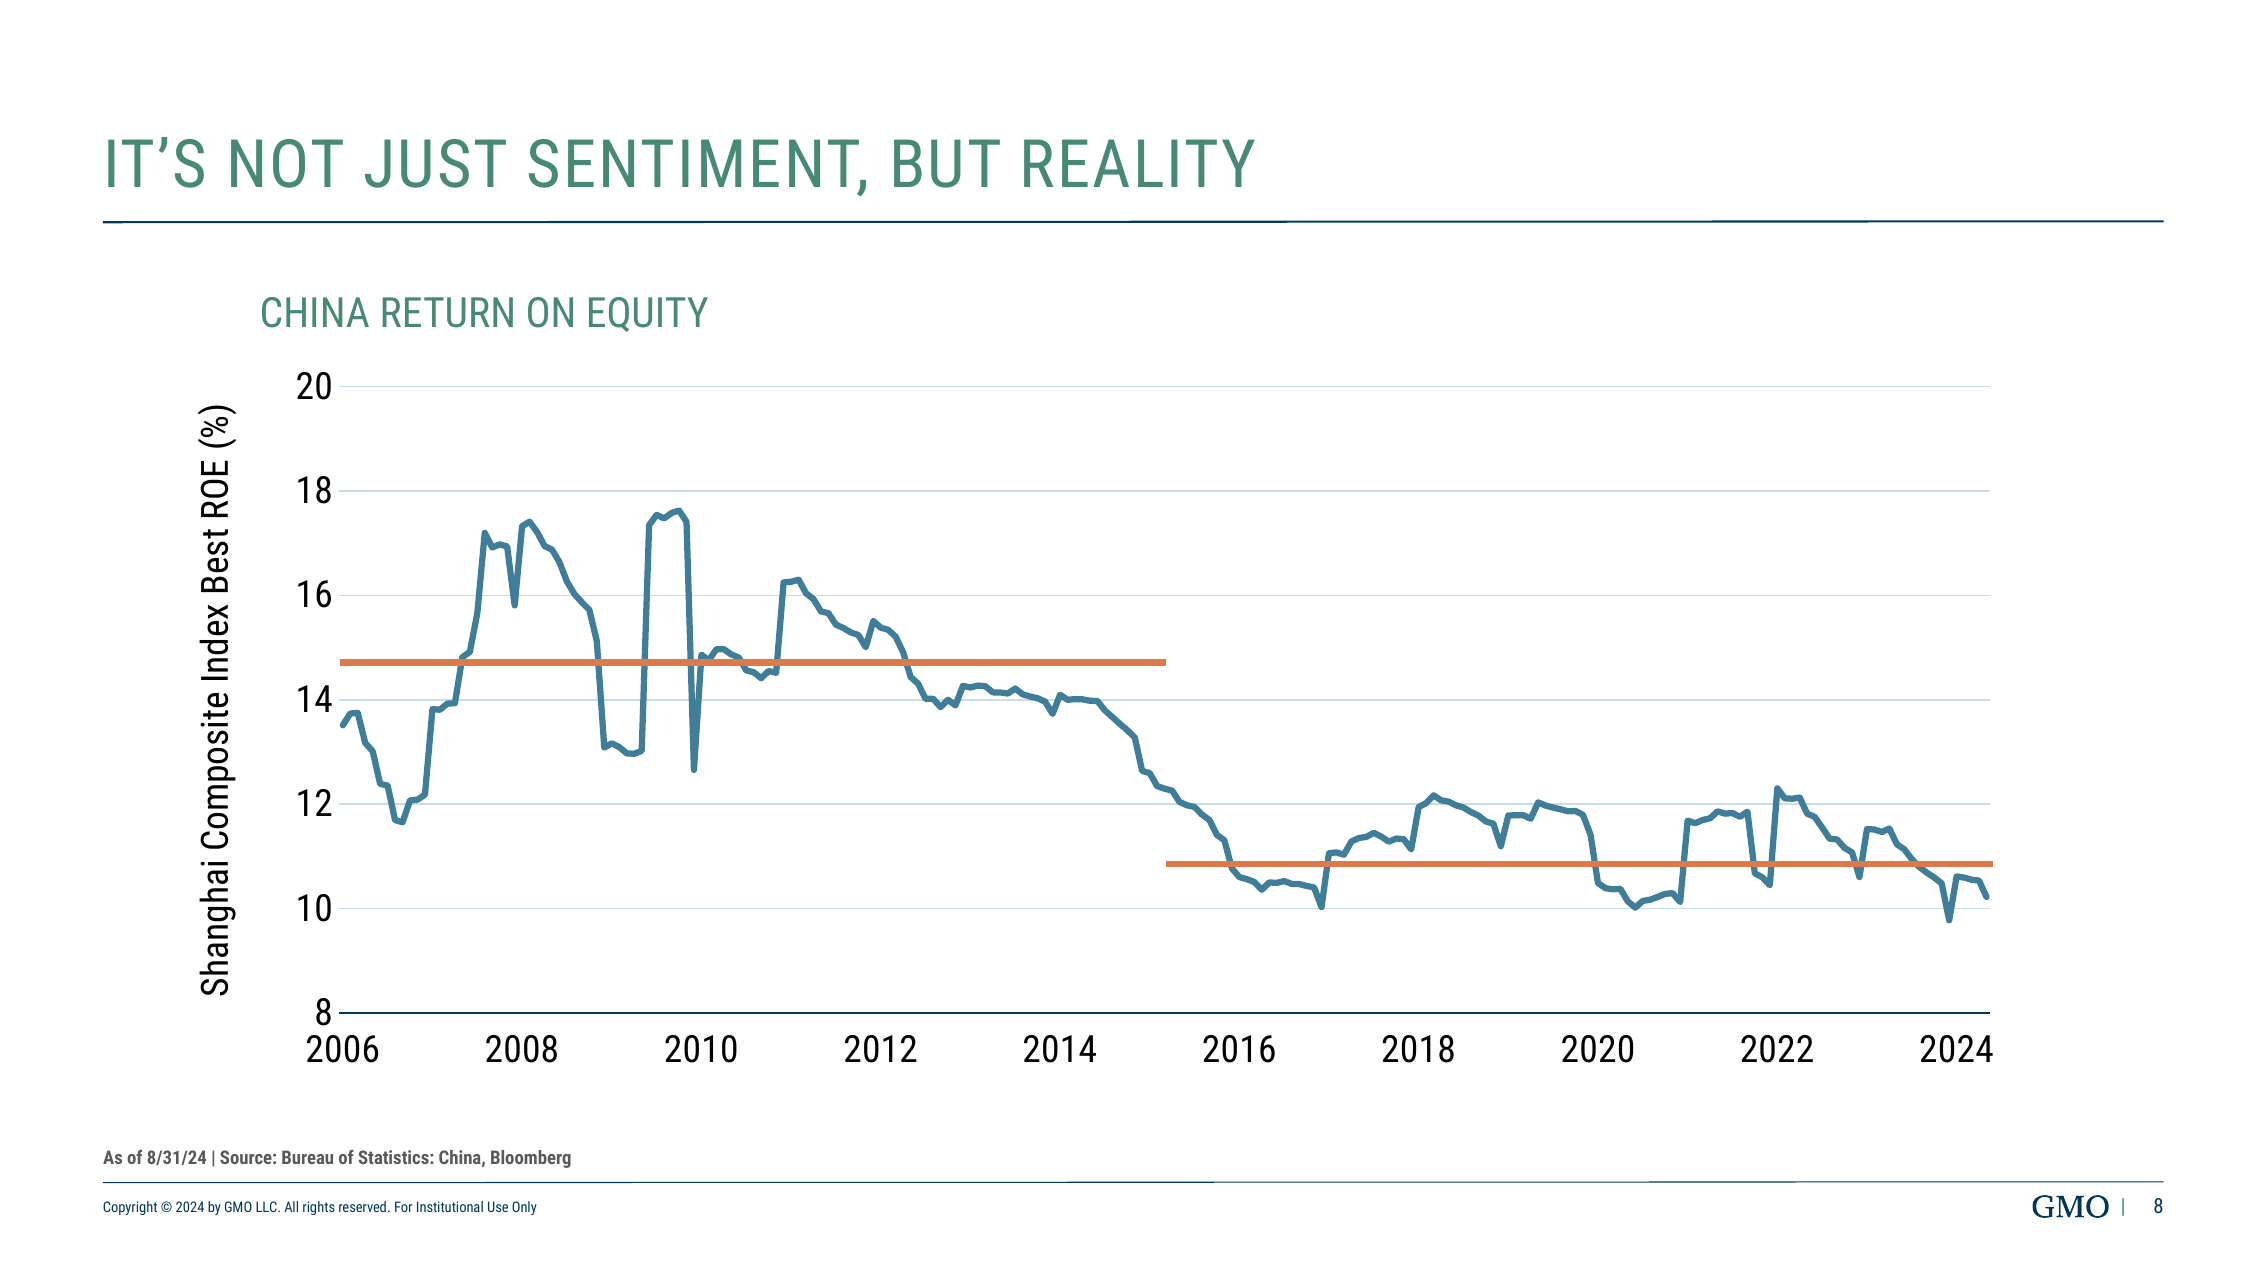

# It’s Not Just Sentiment, But Reality
CHINA RETURN ON EQUITY

### Chart

| Category |  |
|---|---|
| 38808 | 13.5108 |
| 38868 | 13.7369 |
| 38898 | 13.7463 |
| 38929 | 13.1723 |
| 38960 | 13.0122 |
| 38989 | 12.387 |
| 39021 | 12.3554 |
| 39051 | 11.6935 |
| 39080 | 11.6518 |
| 39113 | 12.071 |
| 39141 | 12.0853 |
| 39171 | 12.1819 |
| 39202 | 13.8203 |
| 39233 | 13.8089 |
| 39262 | 13.9248 |
| 39294 | 13.9328 |
| 39325 | 14.8159 |
| 39353 | 14.916 |
| 39386 | 15.6542 |
| 39416 | 17.1971 |
| 39447 | 16.9159 |
| 39478 | 16.9769 |
| 39507 | 16.9367 |
| 39538 | 15.8066 |
| 39568 | 17.3266 |
| 39598 | 17.4112 |
| 39629 | 17.2141 |
| 39660 | 16.9467 |
| 39689 | 16.8754 |
| 39721 | 16.6346 |
| 39752 | 16.2637 |
| 39780 | 16.0236 |
| 39813 | 15.8668 |
| 39843 | 15.7209 |
| 39871 | 15.1218 |
| 39903 | 13.0802 |
| 39933 | 13.1655 |
| 39962 | 13.0918 |
| 39994 | 12.972 |
| 40025 | 12.9638 |
| 40056 | 13.0197 |
| 40086 | 17.347 |
| 40116 | 17.5412 |
| 40147 | 17.4741 |
| 40178 | 17.5777 |
| 40207 | 17.6257 |
| 40235 | 17.4086 |
| 40268 | 12.6534 |
| 40298 | 14.8618 |
| 40329 | 14.7569 |
| 40359 | 14.9684 |
| 40389 | 14.9685 |
| 40421 | 14.8675 |
| 40451 | 14.809 |
| 40480 | 14.5616 |
| 40512 | 14.5256 |
| 40543 | 14.4118 |
| 40574 | 14.551 |
| 40602 | 14.5145 |
| 40633 | 16.2472 |
| 40662 | 16.2601 |
| 40694 | 16.2987 |
| 40724 | 16.0411 |
| 40753 | 15.9272 |
| 40786 | 15.6925 |
| 40816 | 15.6578 |
| 40847 | 15.4392 |
| 40877 | 15.3735 |
| 40907 | 15.2899 |
| 40939 | 15.2414 |
| 40968 | 15.0059 |
| 40998 | 15.5092 |
| 41029 | 15.3817 |
| 41060 | 15.34 |
| 41089 | 15.2055 |
| 41121 | 14.9069 |
| 41152 | 14.4364 |
| 41180 | 14.3083 |
| 41213 | 14.0158 |
| 41243 | 14.0202 |
| 41274 | 13.8581 |
| 41305 | 14.0002 |
| 41333 | 13.89 |
| 41362 | 14.2655 |
| 41394 | 14.2349 |
| 41425 | 14.2714 |
| 41453 | 14.2578 |
| 41486 | 14.1415 |
| 41516 | 14.1389 |
| 41547 | 14.1193 |
| 41578 | 14.2147 |
| 41607 | 14.1029 |
| 41639 | 14.0616 |
| 41670 | 14.0287 |
| 41698 | 13.9633 |
| 41729 | 13.729 |
| 41759 | 14.0948 |
| 41789 | 13.9994 |
| 41820 | 14.0127 |
| 41851 | 14.0079 |
| 41880 | 13.9809 |
| 41912 | 13.9767 |
| 41943 | 13.7946 |
| 41971 | 13.6684 |
| 42004 | 13.5372 |
| 42034 | 13.4151 |
| 42062 | 13.2759 |
| 42094 | 12.6349 |
| 42124 | 12.5953 |
| 42153 | 12.3437 |
| 42185 | 12.2949 |
| 42216 | 12.2577 |
| 42247 | 12.0392 |
| 42277 | 11.9761 |
| 42307 | 11.9439 |
| 42338 | 11.798 |
| 42369 | 11.6958 |
| 42398 | 11.4076 |
| 42429 | 11.3062 |
| 42460 | 10.7683 |
| 42489 | 10.6014 |
| 42521 | 10.5617 |
| 42551 | 10.5087 |
| 42580 | 10.358 |
| 42613 | 10.4982 |
| 42643 | 10.4901 |
| 42674 | 10.5255 |
| 42704 | 10.4715 |
| 42734 | 10.4685 |
| 42766 | 10.4323 |
| 42794 | 10.4036 |
| 42825 | 10.0268 |
| 42853 | 11.0582 |
| 42886 | 11.0739 |
| 42916 | 11.0296 |
| 42947 | 11.2833 |
| 42978 | 11.3504 |
| 43007 | 11.3722 |
| 43039 | 11.4496 |
| 43069 | 11.3769 |
| 43098 | 11.2792 |
| 43131 | 11.3407 |
| 43159 | 11.3294 |
| 43189 | 11.1324 |
| 43220 | 11.9439 |
| 43251 | 12.0171 |
| 43280 | 12.1673 |
| 43312 | 12.0719 |
| 43343 | 12.0472 |
| 43371 | 11.9761 |
| 43404 | 11.9336 |
| 43434 | 11.8472 |
| 43465 | 11.7805 |
| 43496 | 11.667 |
| 43524 | 11.6243 |
| 43553 | 11.1919 |
| 43585 | 11.7828 |
| 43616 | 11.7843 |
| 43644 | 11.7874 |
| 43677 | 11.7209 |
| 43707 | 12.0327 |
| 43738 | 11.9707 |
| 43769 | 11.9335 |
| 43798 | 11.8991 |
| 43830 | 11.8621 |
| 43861 | 11.8669 |
| 43889 | 11.7914 |
| 43921 | 11.4131 |
| 43951 | 10.4859 |
| 43980 | 10.389 |
| 44012 | 10.3678 |
| 44043 | 10.3759 |
| 44074 | 10.1351 |
| 44104 | 10.0161 |
| 44134 | 10.1441 |
| 44165 | 10.1696 |
| 44196 | 10.2223 |
| 44225 | 10.2805 |
| 44253 | 10.293 |
| 44286 | 10.123 |
| 44316 | 11.6836 |
| 44347 | 11.6334 |
| 44377 | 11.6944 |
| 44407 | 11.7282 |
| 44439 | 11.8604 |
| 44469 | 11.8163 |
| 44498 | 11.8285 |
| 44530 | 11.7564 |
| 44561 | 11.8545 |
| 44592 | 10.671 |
| 44620 | 10.5973 |
| 44651 | 10.4459 |
| 44680 | 12.3024 |
| 44712 | 12.1102 |
| 44742 | 12.1028 |
| 44771 | 12.1259 |
| 44804 | 11.8146 |
| 44834 | 11.7571 |
| 44865 | 11.5509 |
| 44895 | 11.3369 |
| 44925 | 11.3219 |
| 44957 | 11.1589 |
| 44985 | 11.0754 |
| 45016 | 10.6004 |
| 45044 | 11.5226 |
| 45077 | 11.5123 |
| 45107 | 11.4654 |
| 45138 | 11.5313 |
| 45169 | 11.2307 |
| 45198 | 11.1334 |
| 45230 | 10.9455 |
| 45260 | 10.7955 |
| 45289 | 10.6874 |
| 45322 | 10.5919 |
| 45351 | 10.4819 |
| 45380 | 9.7732 |
| 45412 | 10.6124 |
| 45443 | 10.5927 |
| 45471 | 10.552 |
| 45504 | 10.5338 |
| 45535 | 10.2209 |
Shanghai Composite Index Best ROE (%)
As of 8/31/24 | Source: Bureau of Statistics: China, Bloomberg